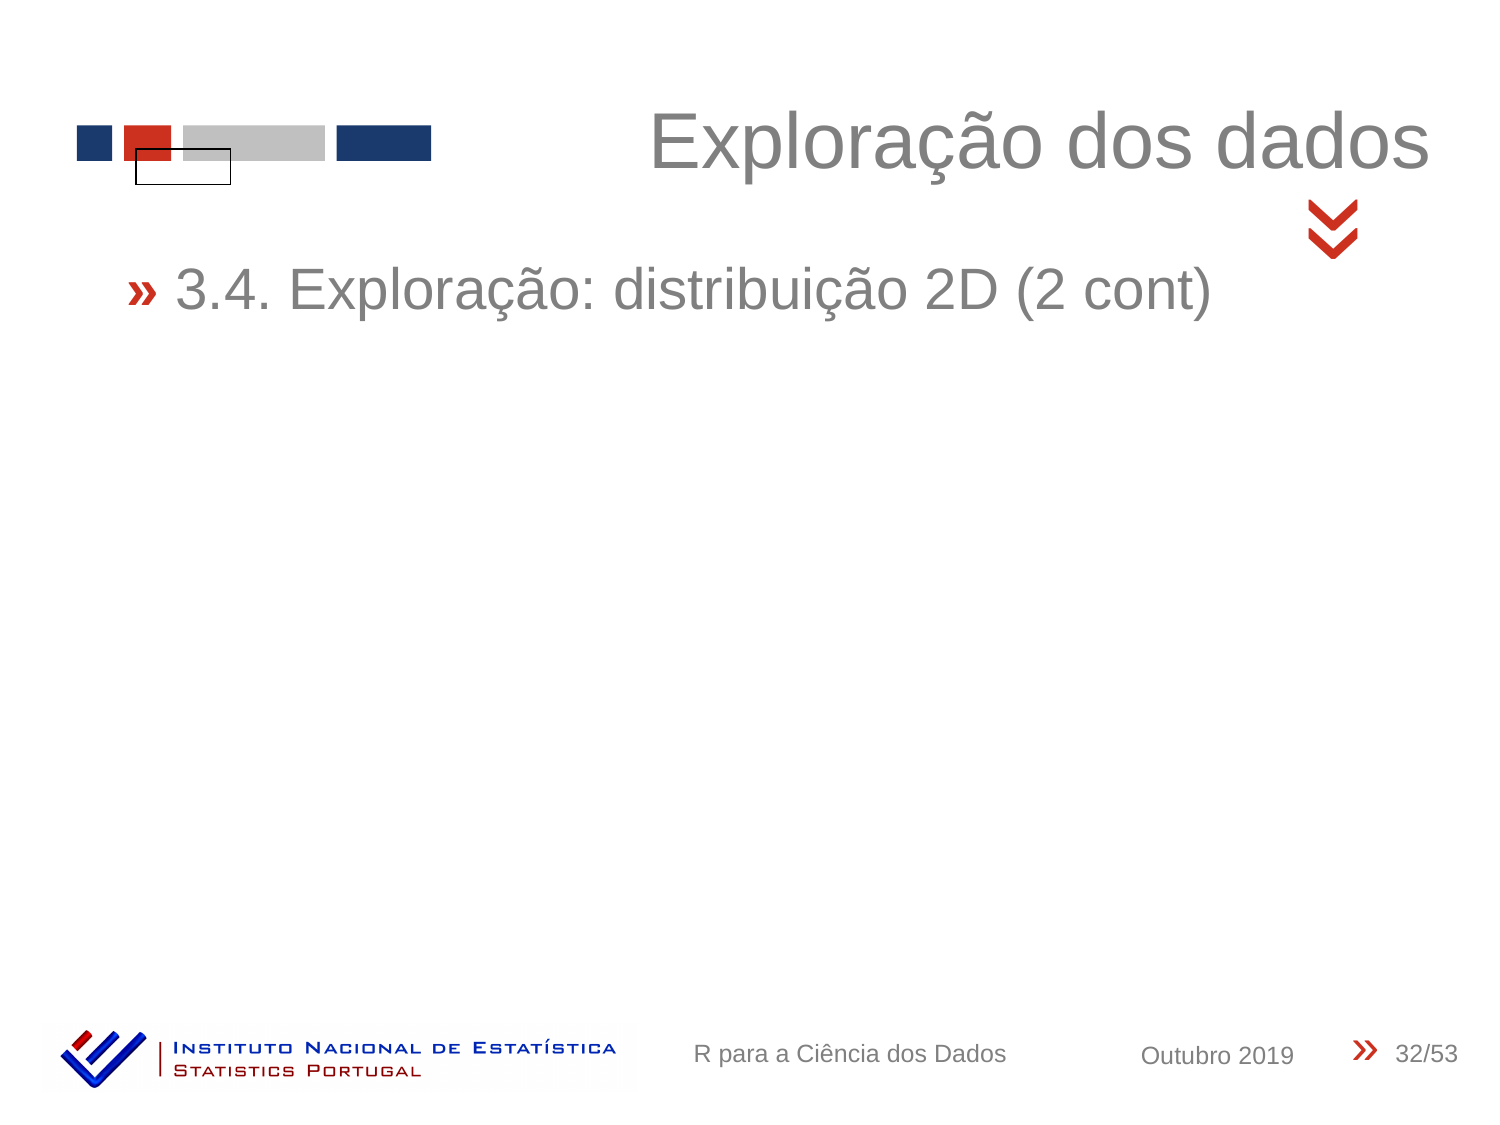

Exploração dos dados
«
» 3.4. Exploração: distribuição 2D (2 cont)
32